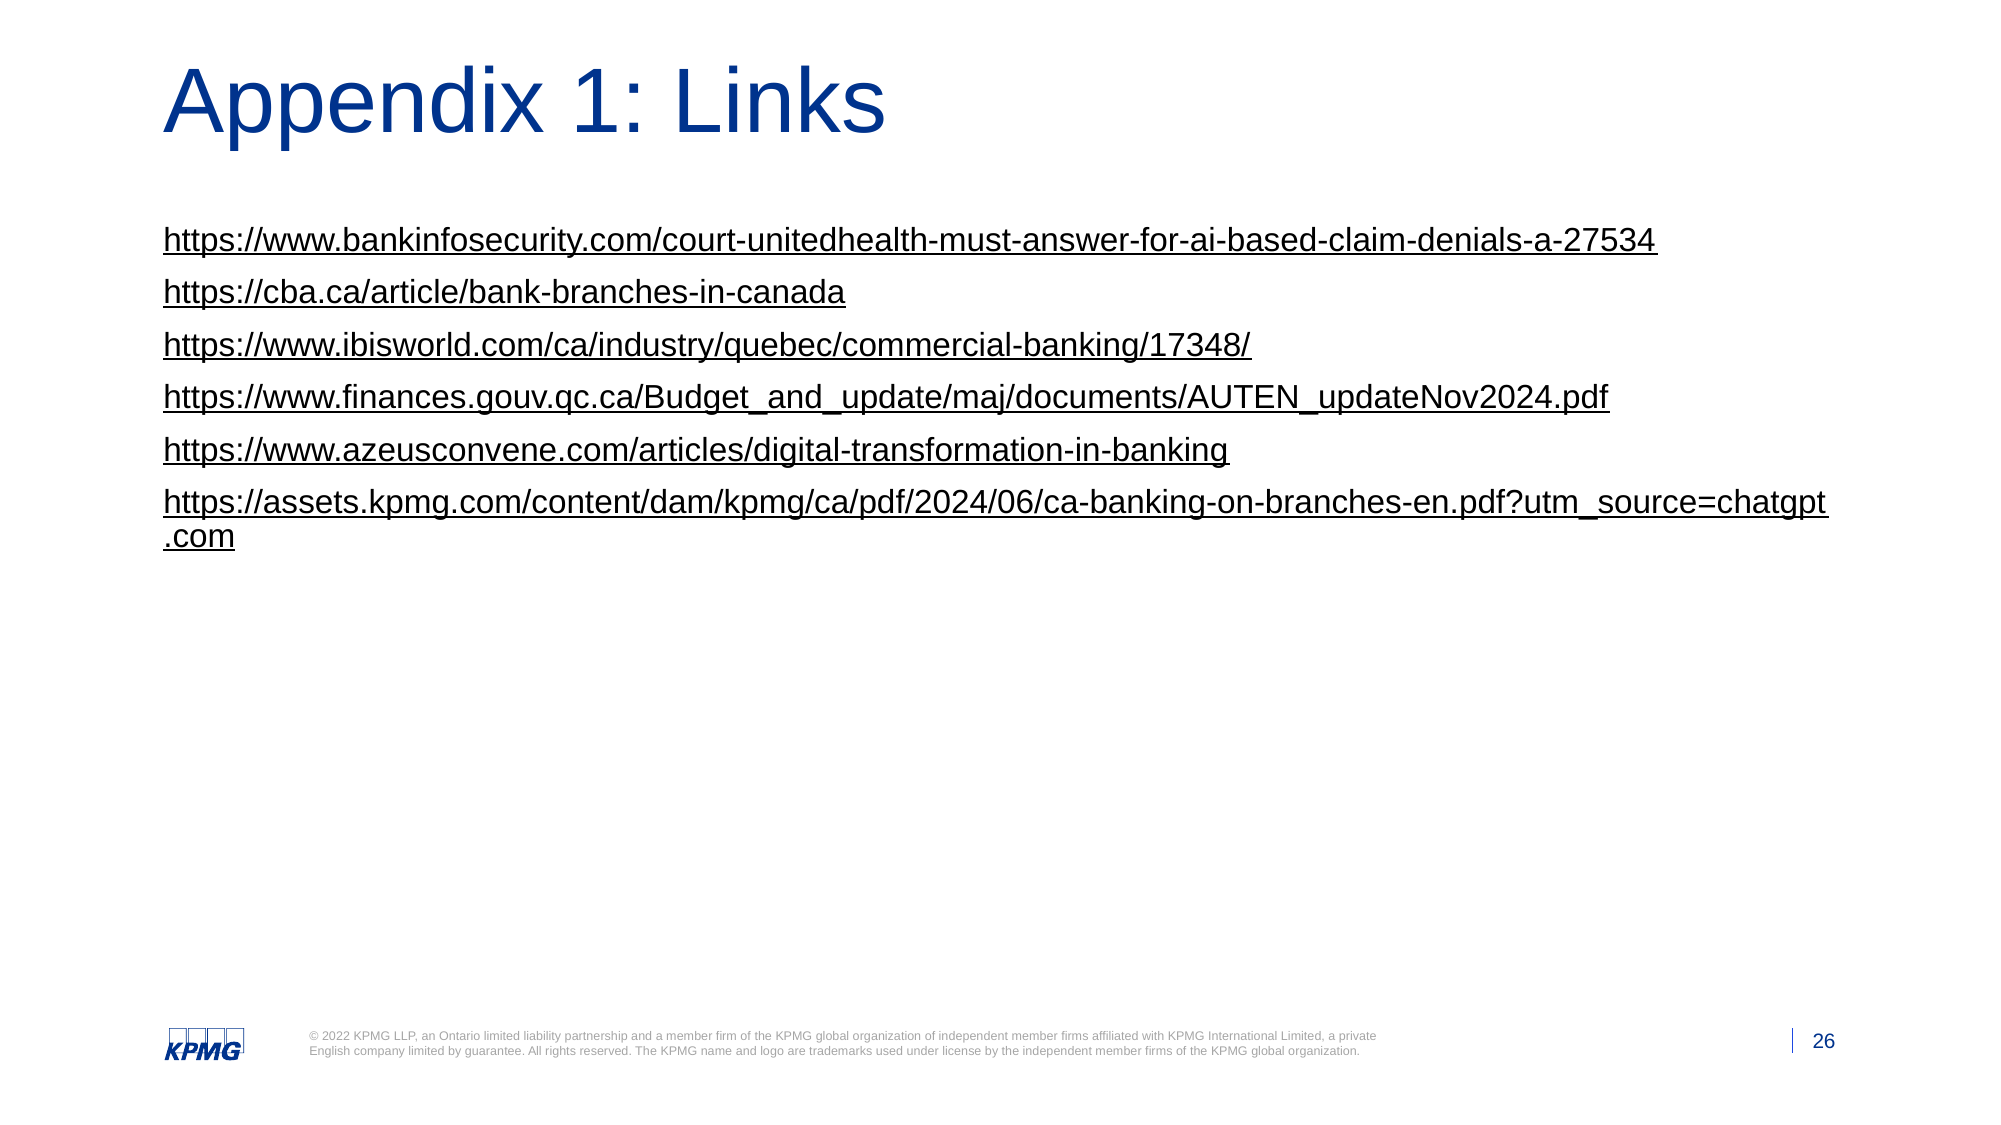

# Appendix 1: Links
https://www.bankinfosecurity.com/court-unitedhealth-must-answer-for-ai-based-claim-denials-a-27534
https://cba.ca/article/bank-branches-in-canada
https://www.ibisworld.com/ca/industry/quebec/commercial-banking/17348/
https://www.finances.gouv.qc.ca/Budget_and_update/maj/documents/AUTEN_updateNov2024.pdf
https://www.azeusconvene.com/articles/digital-transformation-in-banking
https://assets.kpmg.com/content/dam/kpmg/ca/pdf/2024/06/ca-banking-on-branches-en.pdf?utm_source=chatgpt.com